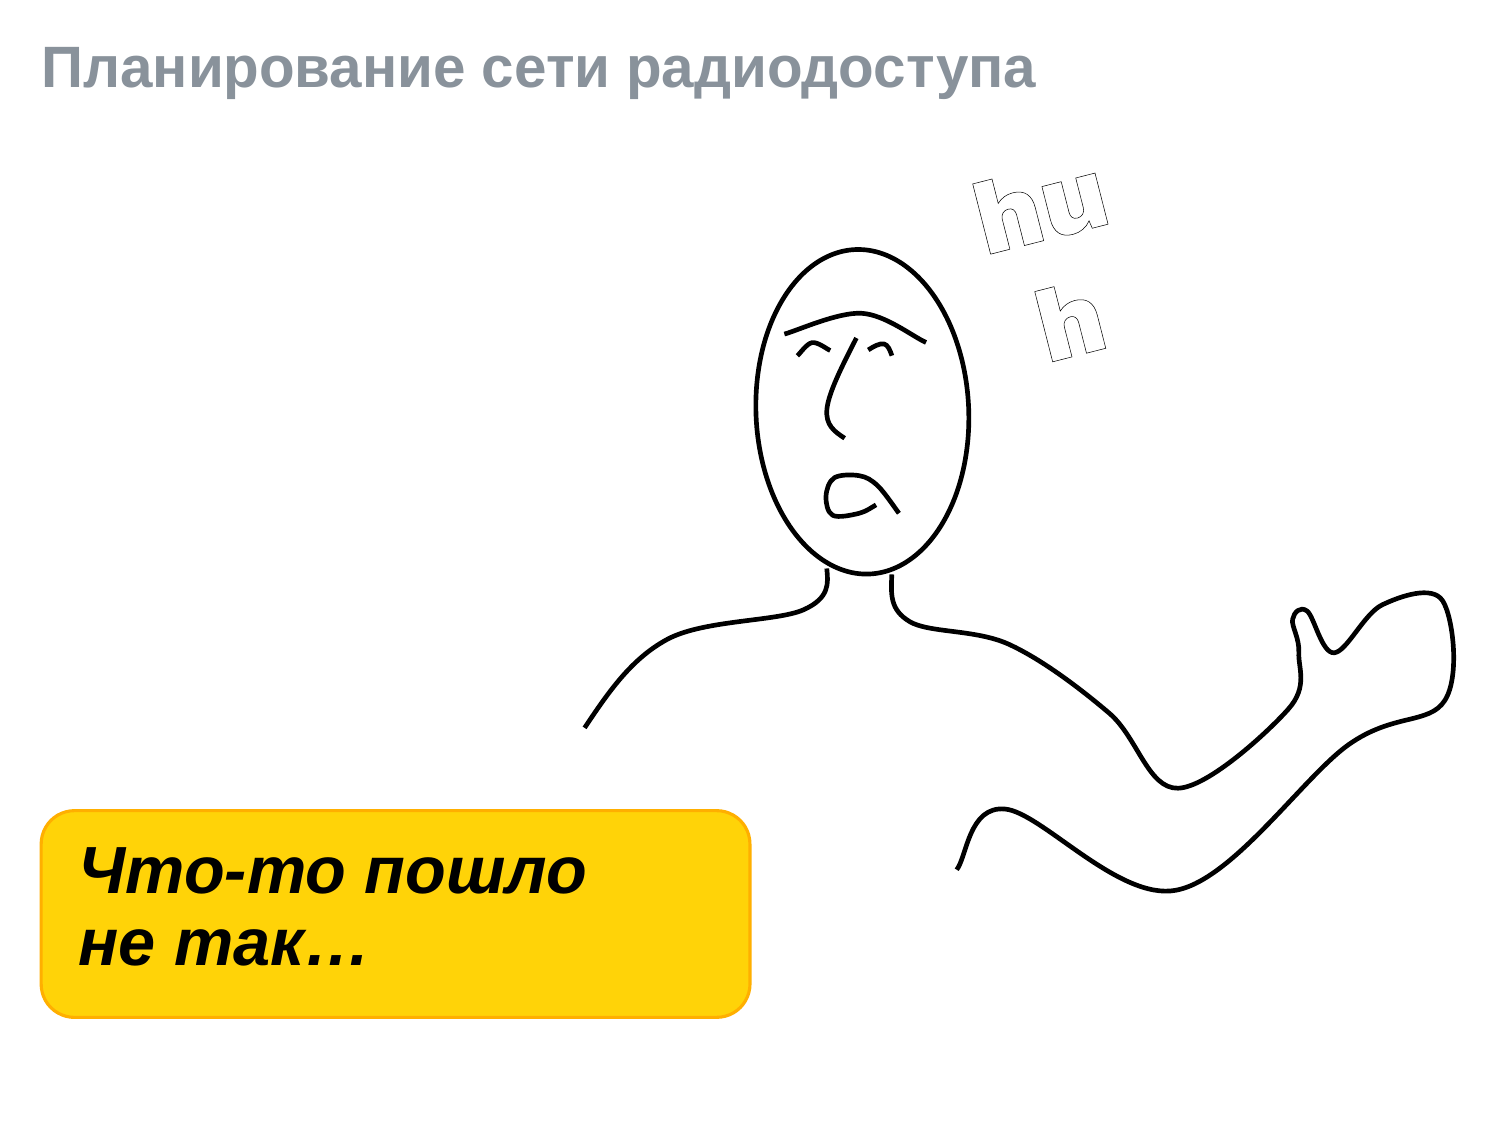

# Планирование сети радиодоступа
huh

Что-то пошло не так…